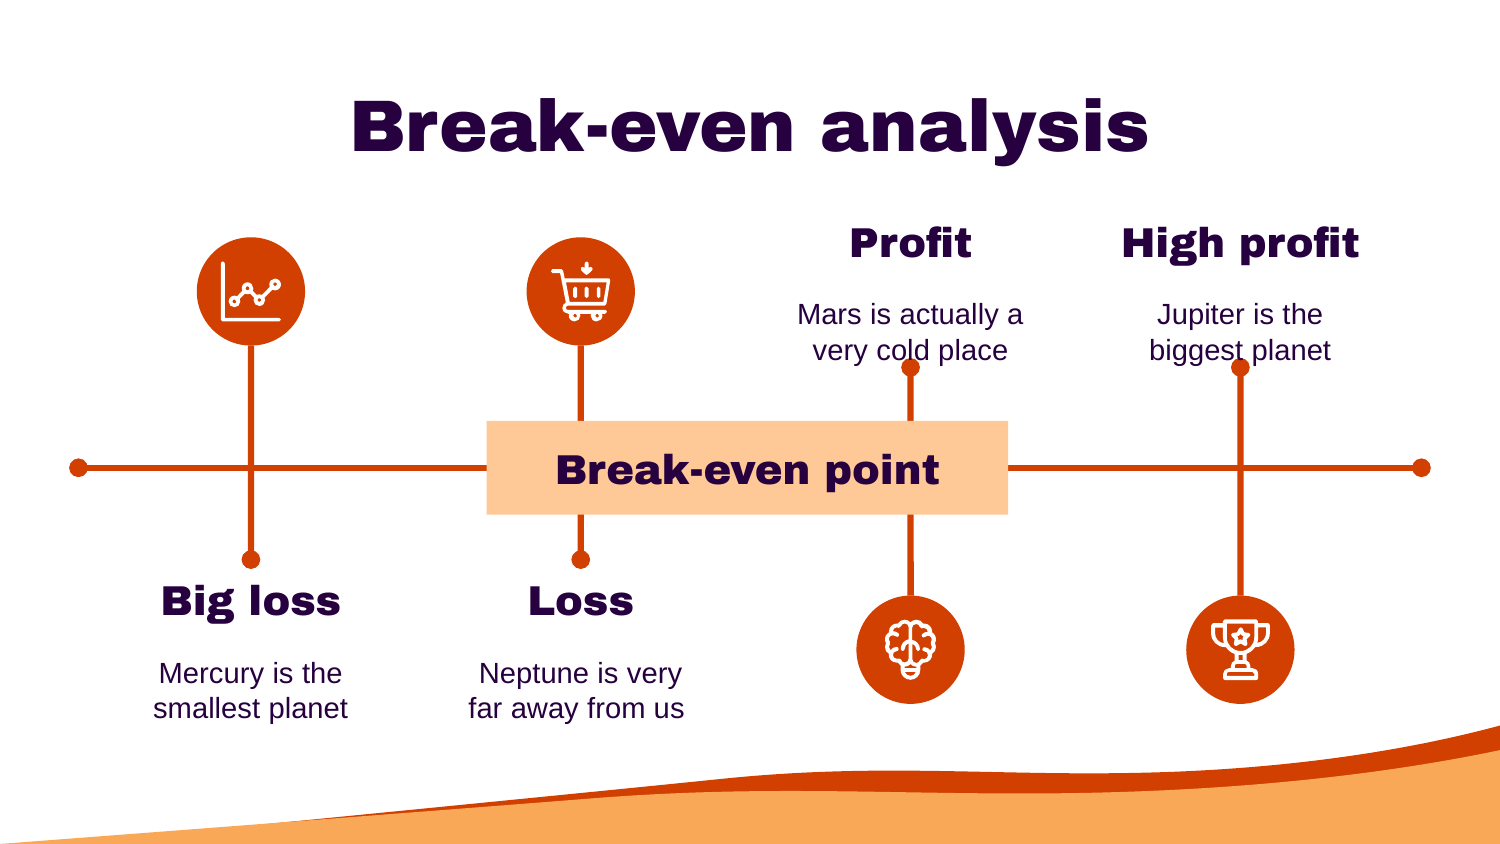

# Break-even analysis
Profit
High profit

Mars is actually a very cold place
Jupiter is the biggest planet
Break-even point
Big loss
Loss

Mercury is the smallest planet
Neptune is very far away from us